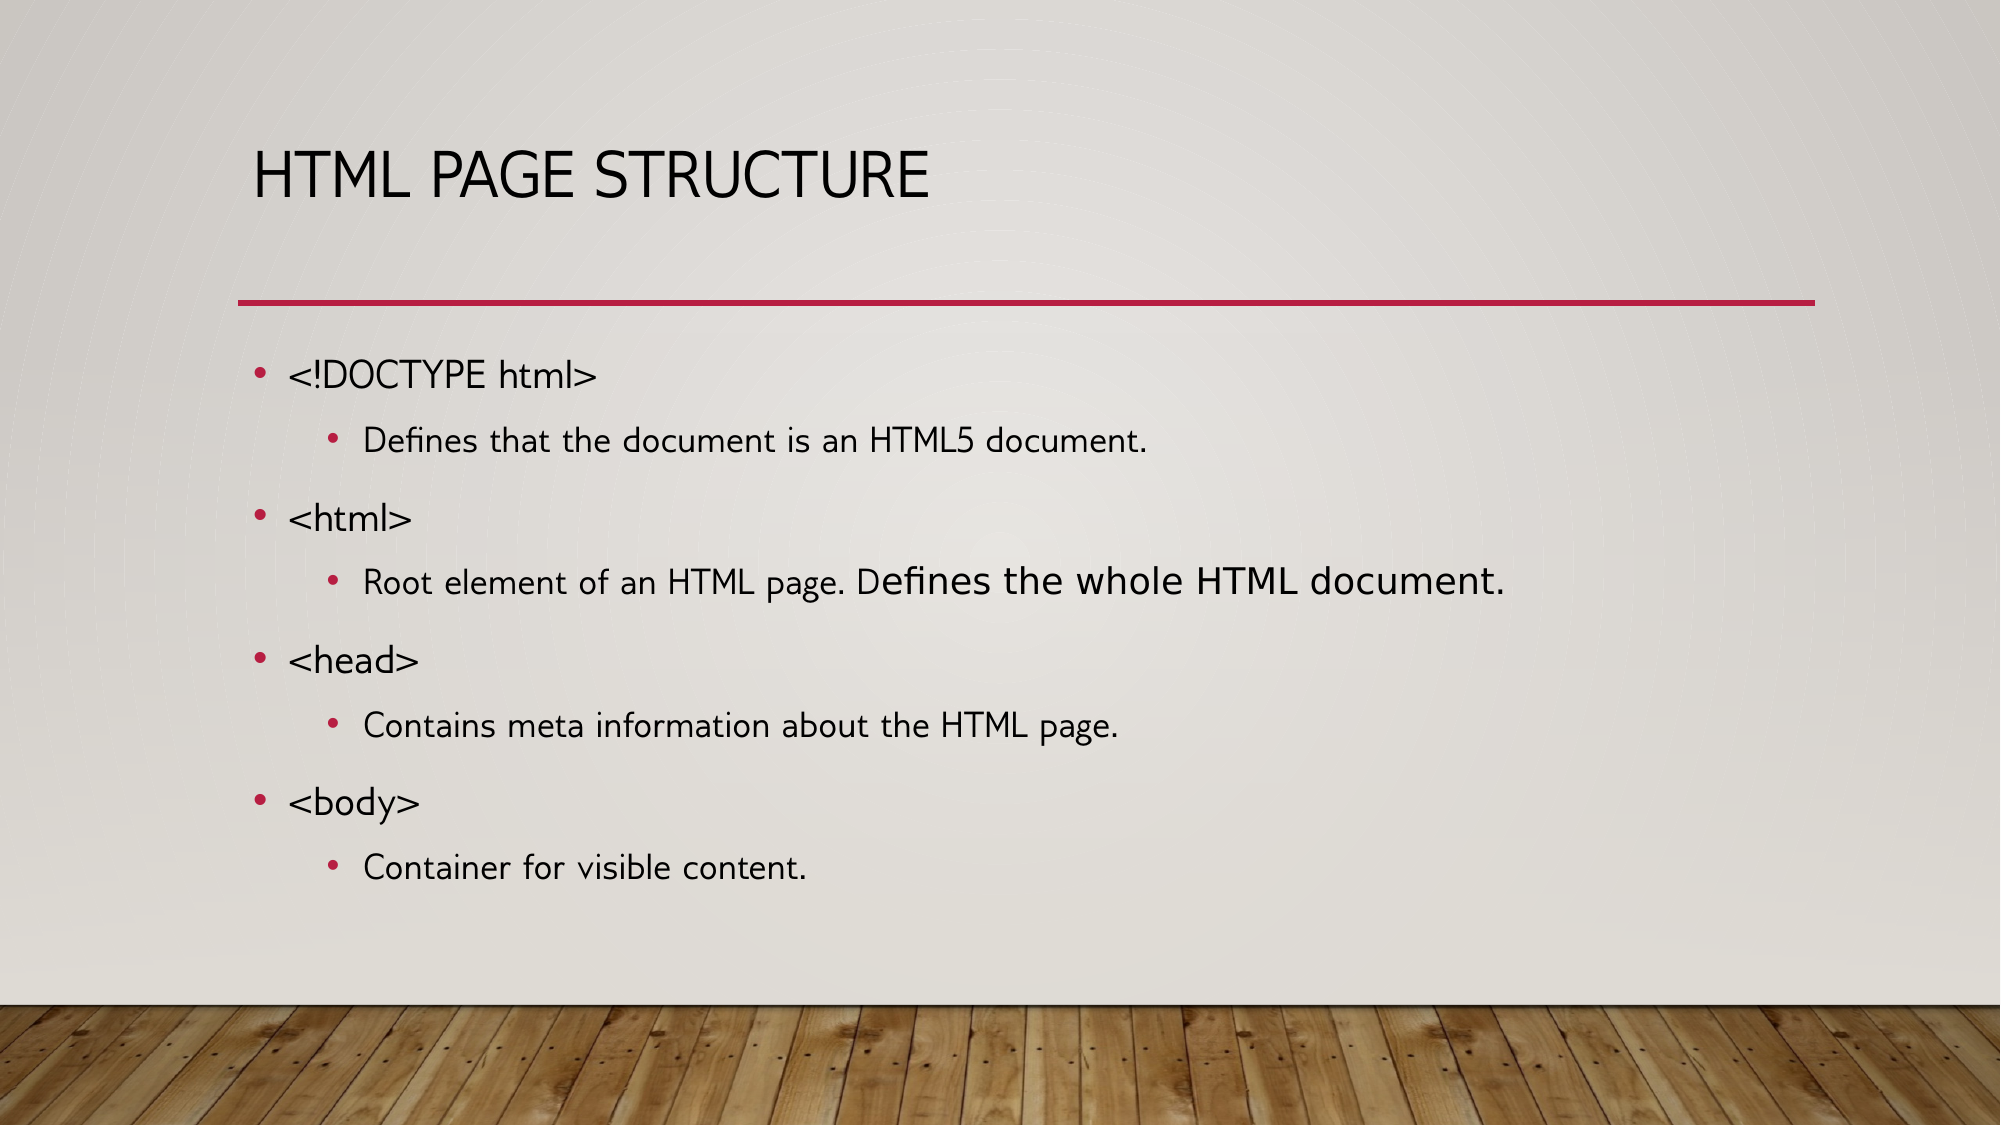

# Html page structure
<!DOCTYPE html>
Defines that the document is an HTML5 document.
<html>
Root element of an HTML page. Defines the whole HTML document.
<head>
Contains meta information about the HTML page.
<body>
Container for visible content.